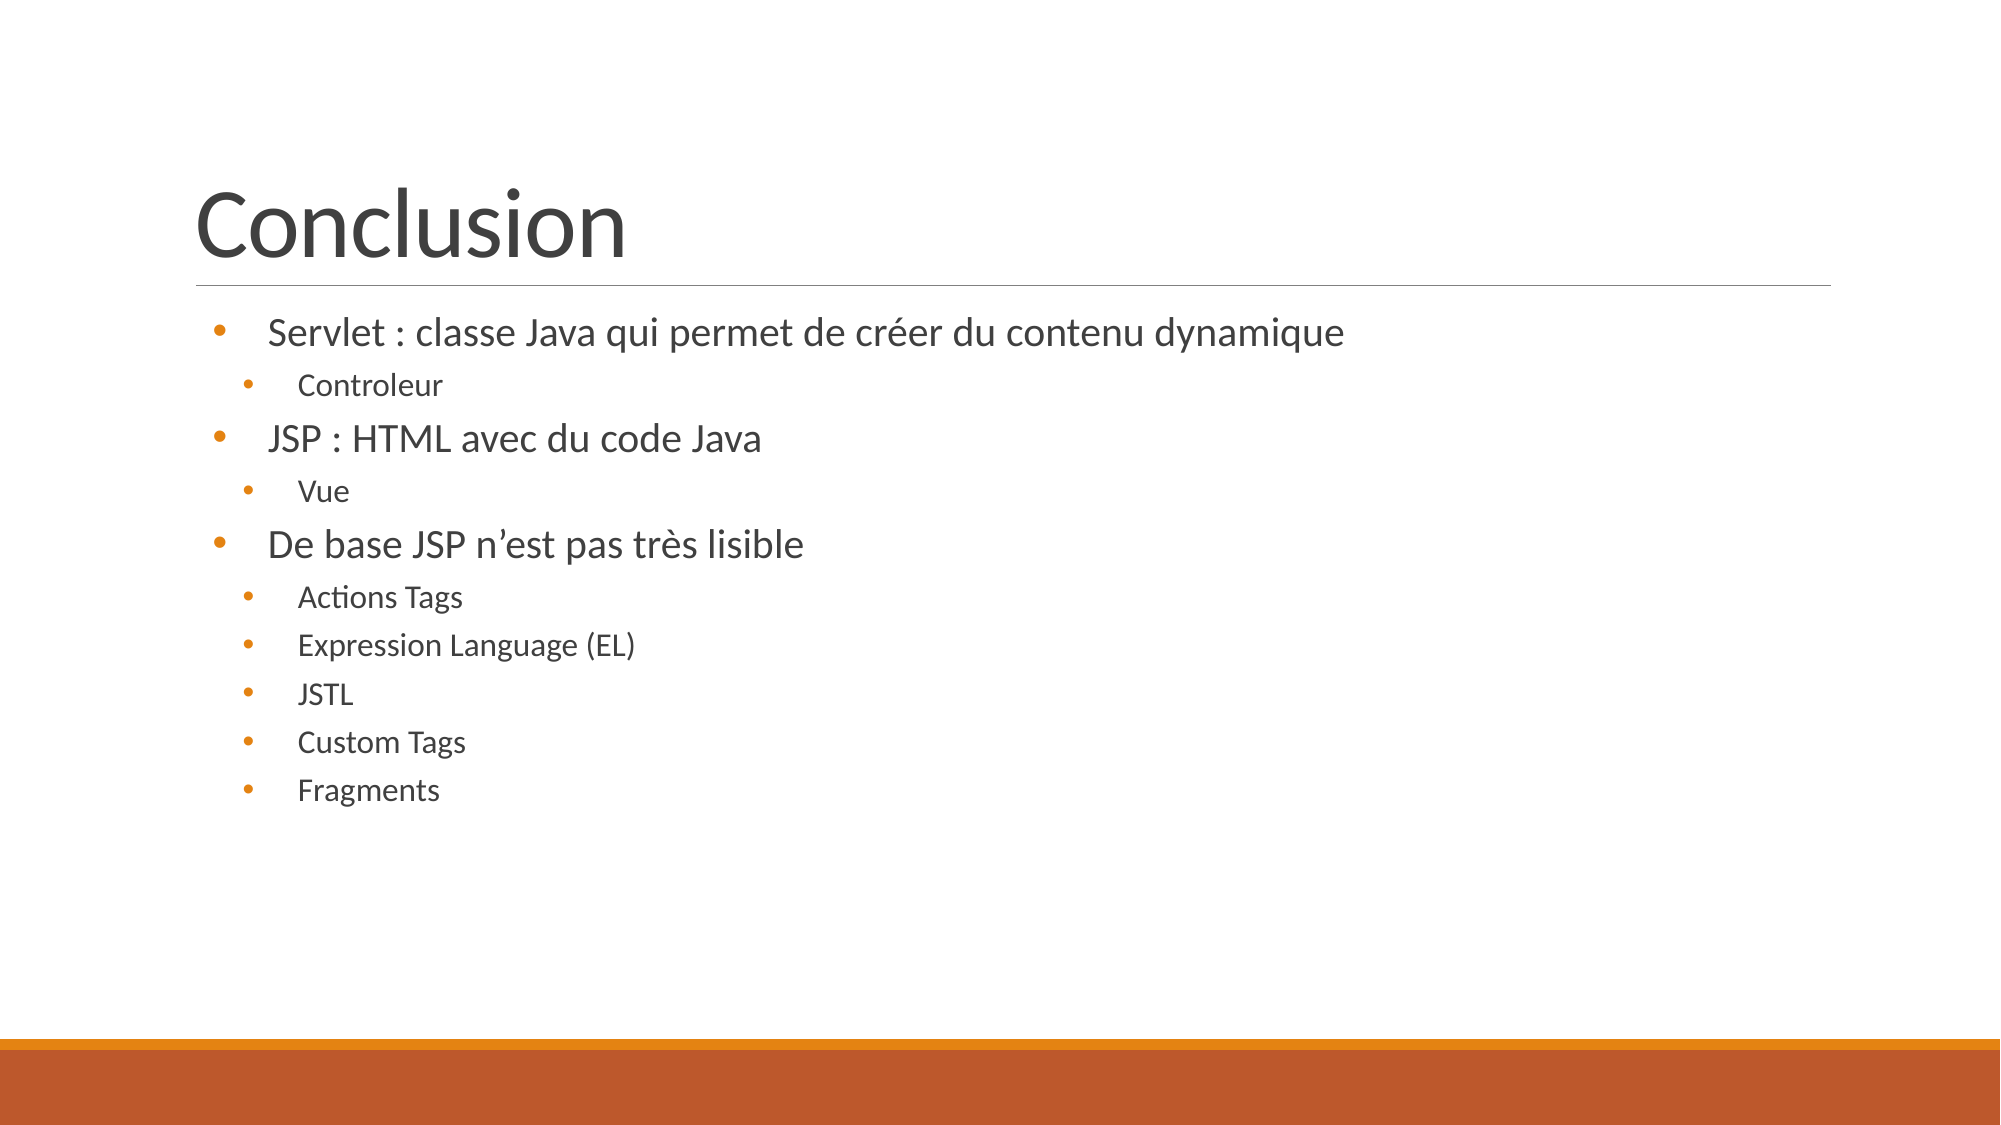

# Conclusion
Servlet : classe Java qui permet de créer du contenu dynamique
Controleur
JSP : HTML avec du code Java
Vue
De base JSP n’est pas très lisible
Actions Tags
Expression Language (EL)
JSTL
Custom Tags
Fragments